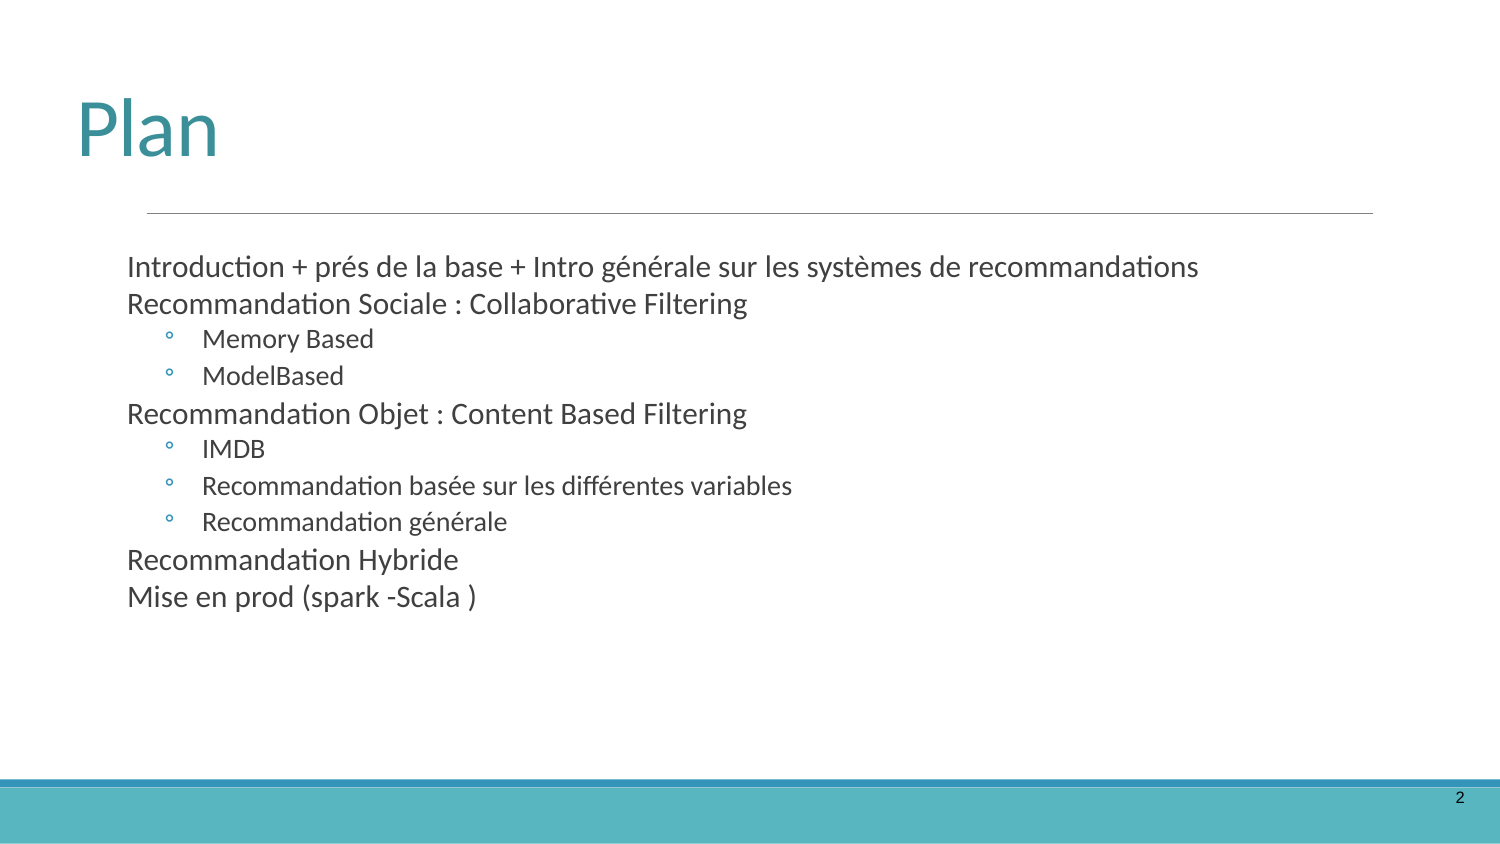

# Plan
Introduction + prés de la base + Intro générale sur les systèmes de recommandations
Recommandation Sociale : Collaborative Filtering
Memory Based
ModelBased
Recommandation Objet : Content Based Filtering
IMDB
Recommandation basée sur les différentes variables
Recommandation générale
Recommandation Hybride
Mise en prod (spark -Scala )

2